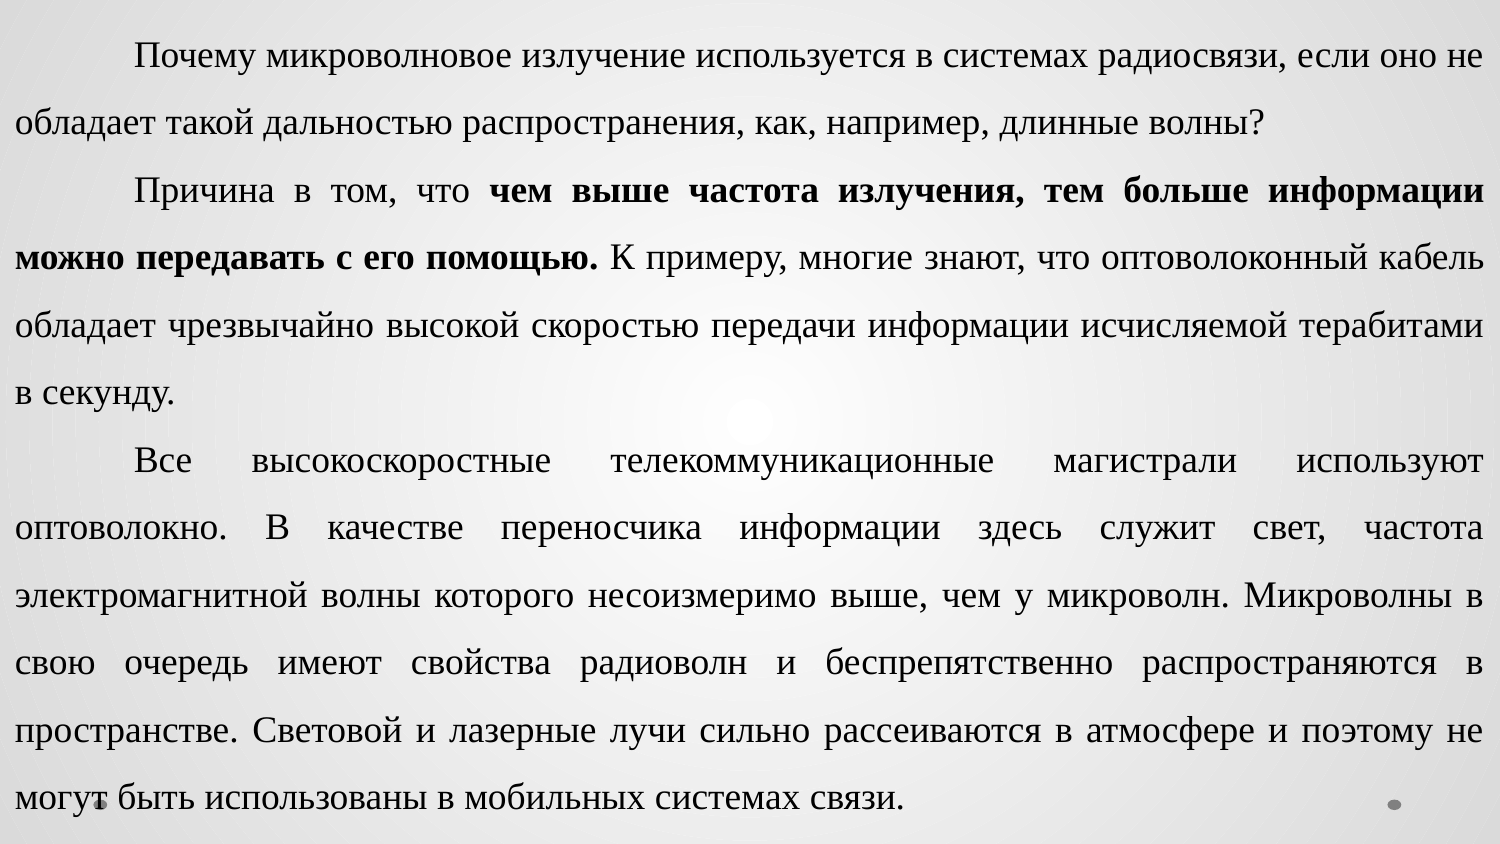

Почему микроволновое излучение используется в системах радиосвязи, если оно не обладает такой дальностью распространения, как, например, длинные волны?
Причина в том, что чем выше частота излучения, тем больше информации можно передавать с его помощью. К примеру, многие знают, что оптоволоконный кабель обладает чрезвычайно высокой скоростью передачи информации исчисляемой терабитами в секунду.
Все высокоскоростные телекоммуникационные магистрали используют оптоволокно. В качестве переносчика информации здесь служит свет, частота электромагнитной волны которого несоизмеримо выше, чем у микроволн. Микроволны в свою очередь имеют свойства радиоволн и беспрепятственно распространяются в пространстве. Световой и лазерные лучи сильно рассеиваются в атмосфере и поэтому не могут быть использованы в мобильных системах связи.